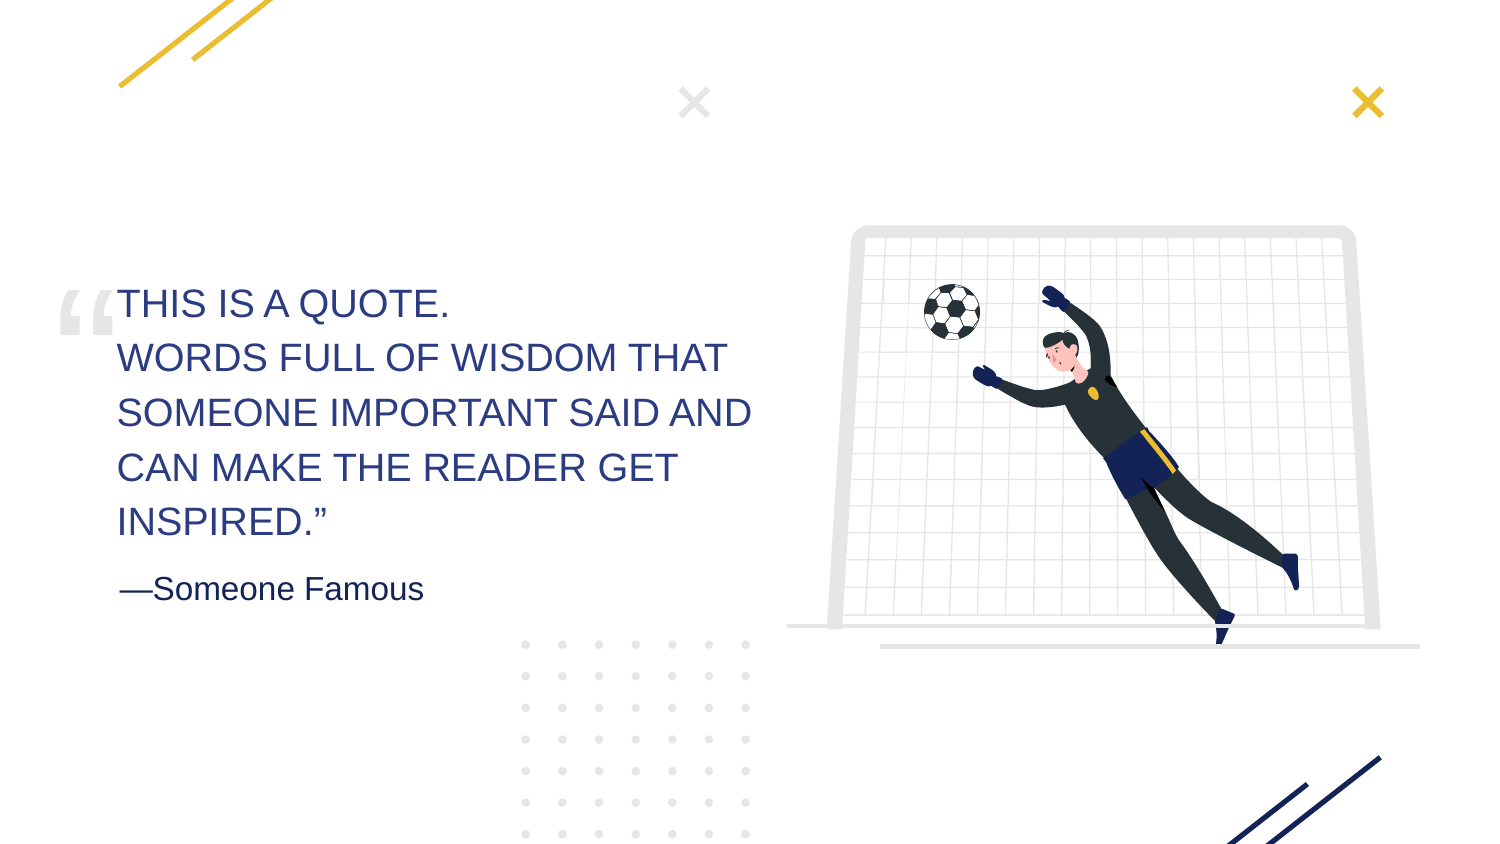

“

# THIS IS A QUOTE.
WORDS FULL OF WISDOM THAT SOMEONE IMPORTANT SAID AND CAN MAKE THE READER GET INSPIRED.”
—Someone Famous